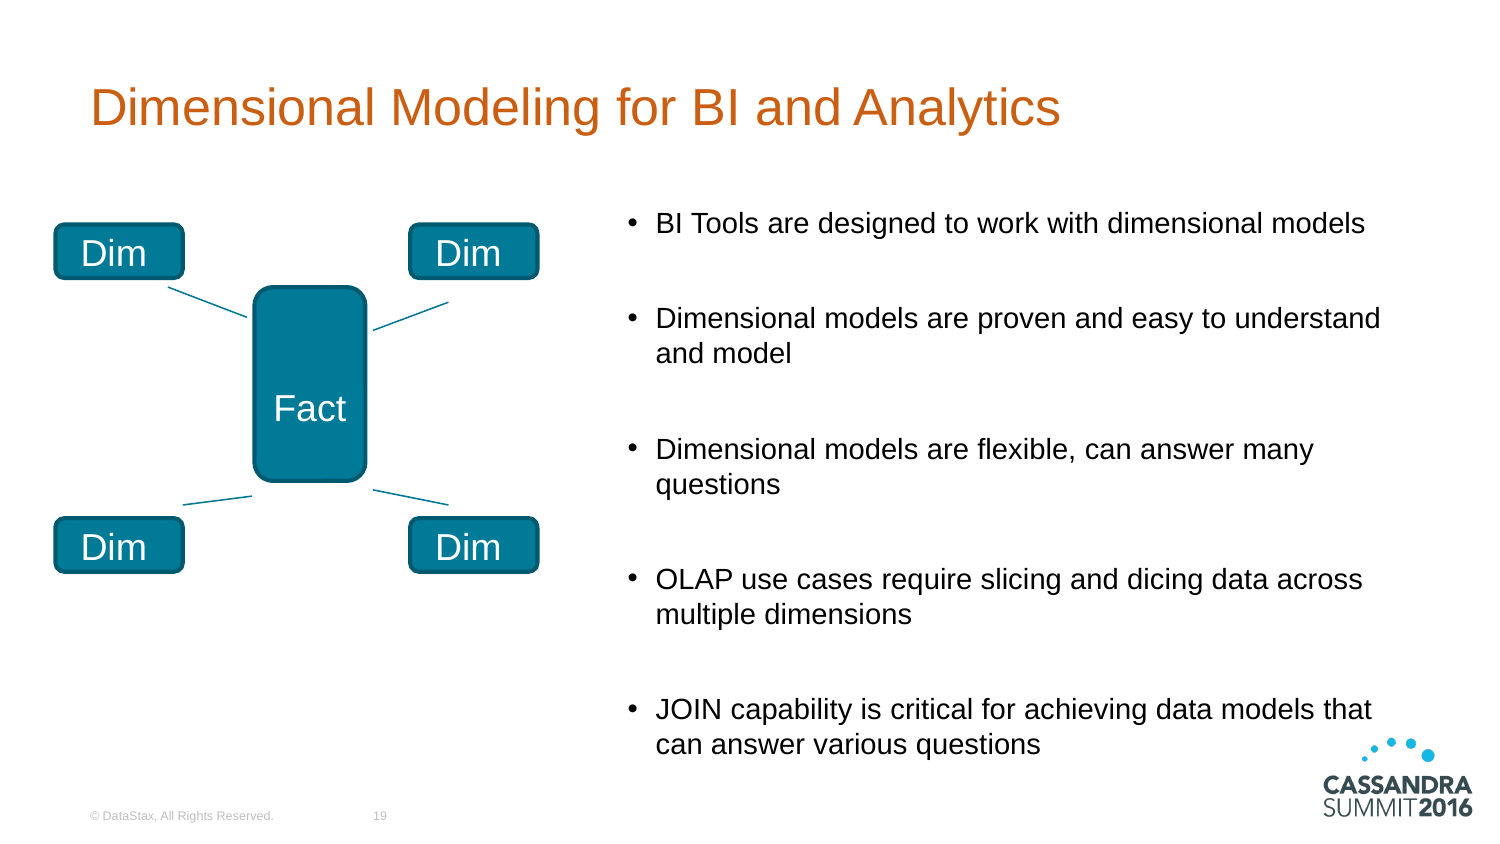

# Dimensional Modeling for BI and Analytics
BI Tools are designed to work with dimensional models

Dimensional models are proven and easy to understand and model

Dimensional models are flexible, can answer many questions

OLAP use cases require slicing and dicing data across multiple dimensions

JOIN capability is critical for achieving data models that can answer various questions

Dim
Dim

Fact
Dim
Dim
© DataStax, All Rights Reserved.
19